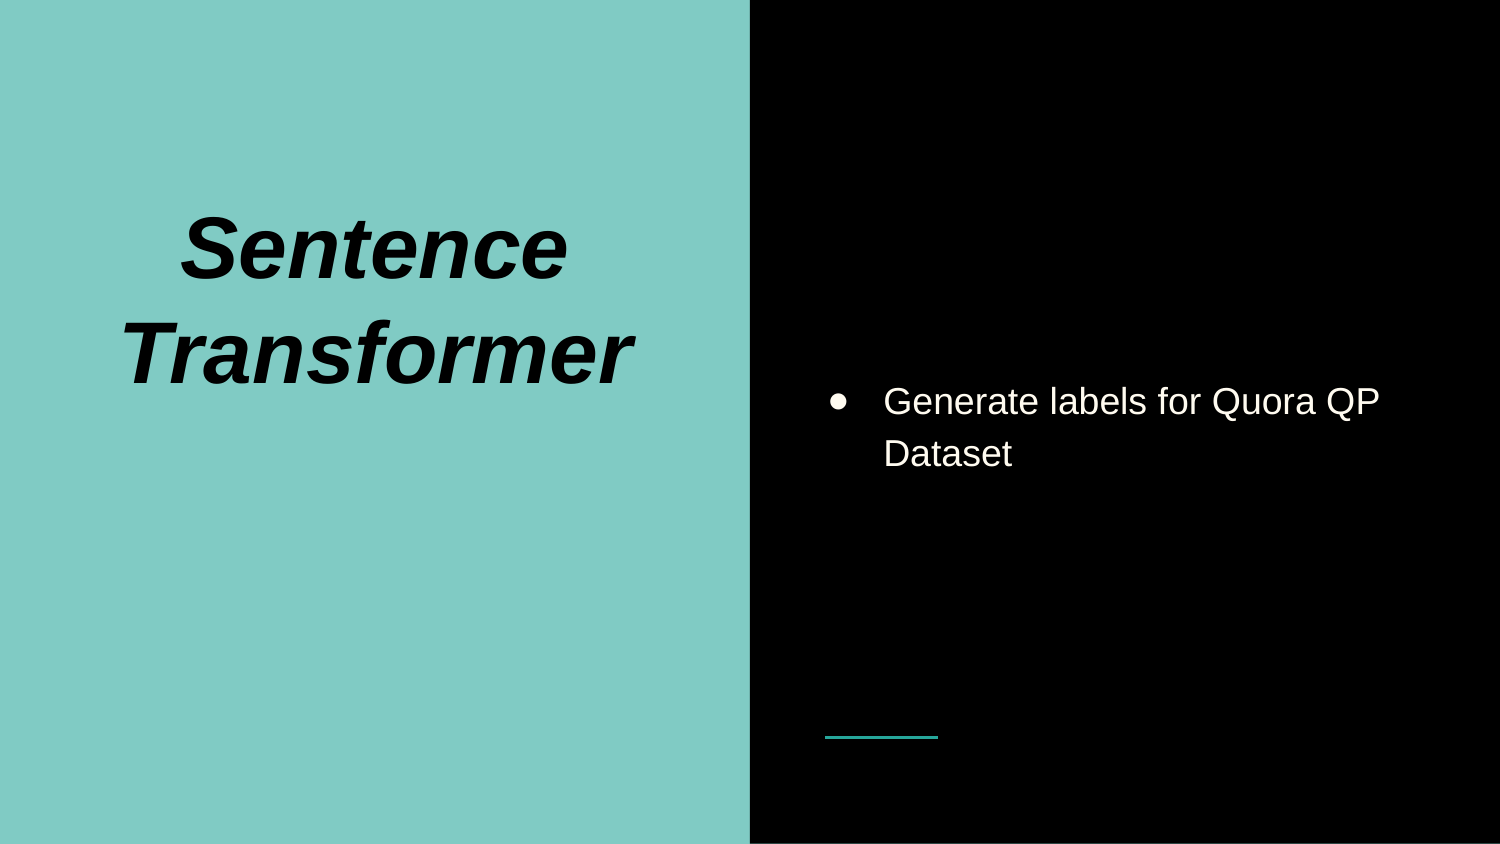

Generate labels for Quora QP Dataset
# Sentence Transformer